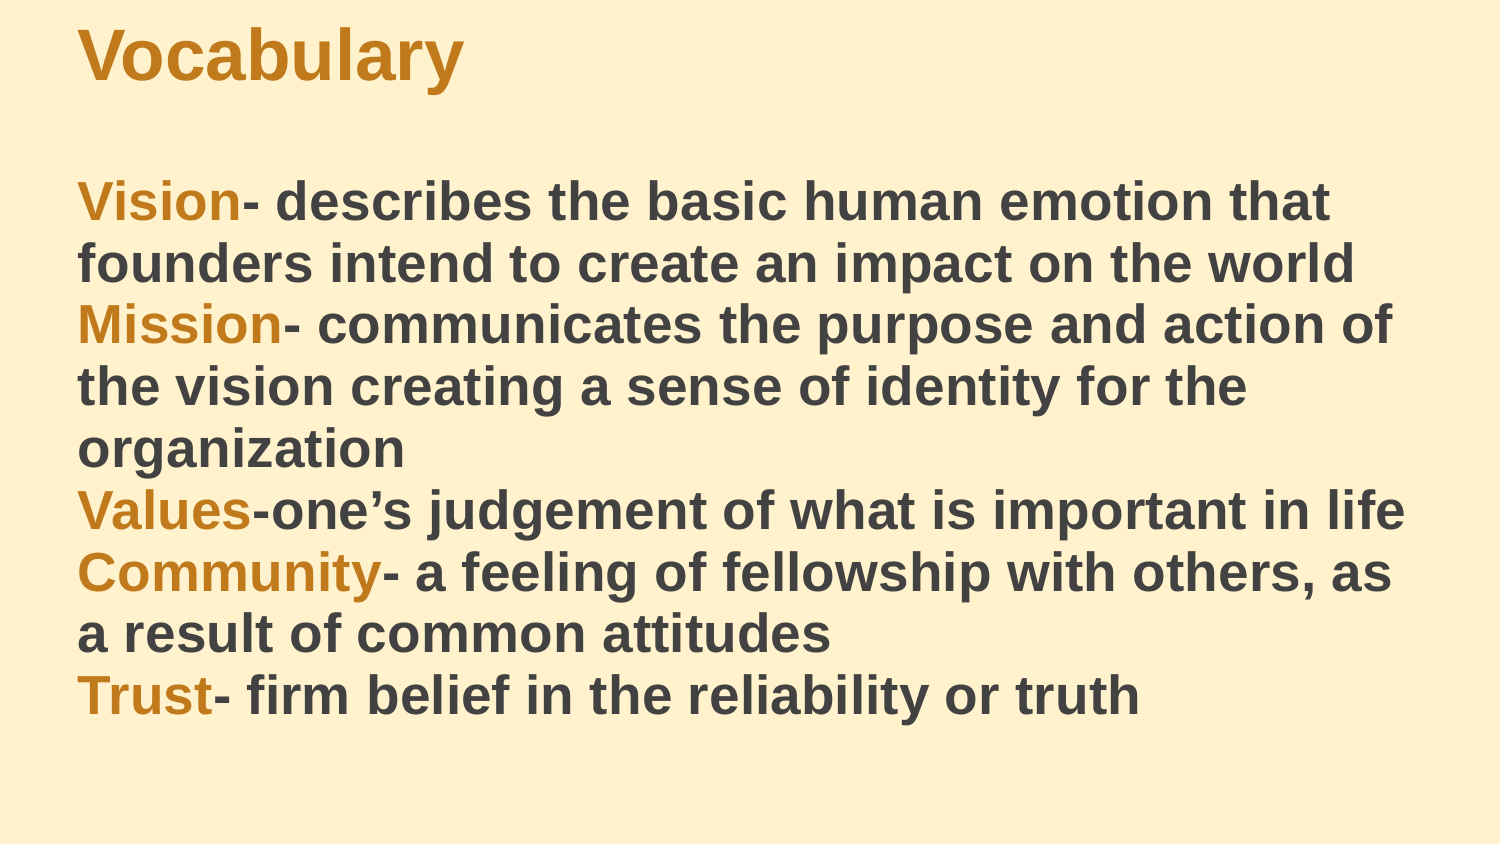

Vocabulary

Vision- describes the basic human emotion that founders intend to create an impact on the world
Mission- communicates the purpose and action of the vision creating a sense of identity for the organization
Values-one’s judgement of what is important in life
Community- a feeling of fellowship with others, as a result of common attitudes
Trust- firm belief in the reliability or truth